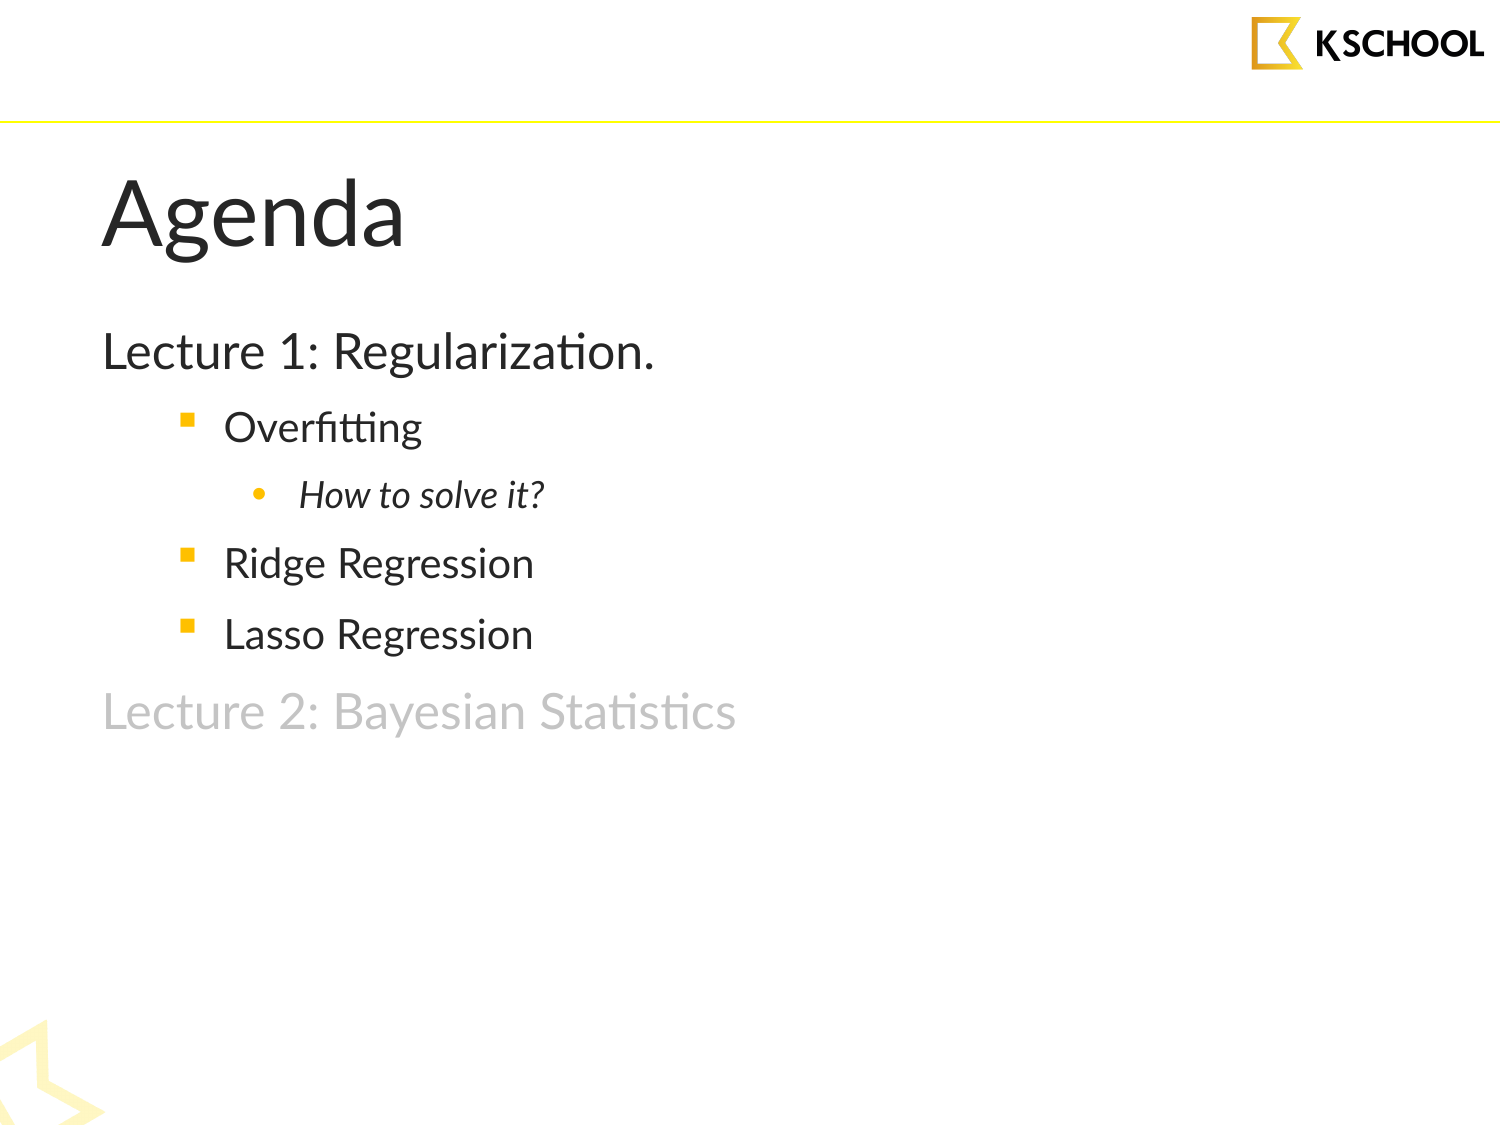

# Agenda
Lecture 1: Regularization.
Overfitting
How to solve it?
Ridge Regression
Lasso Regression
Lecture 2: Bayesian Statistics